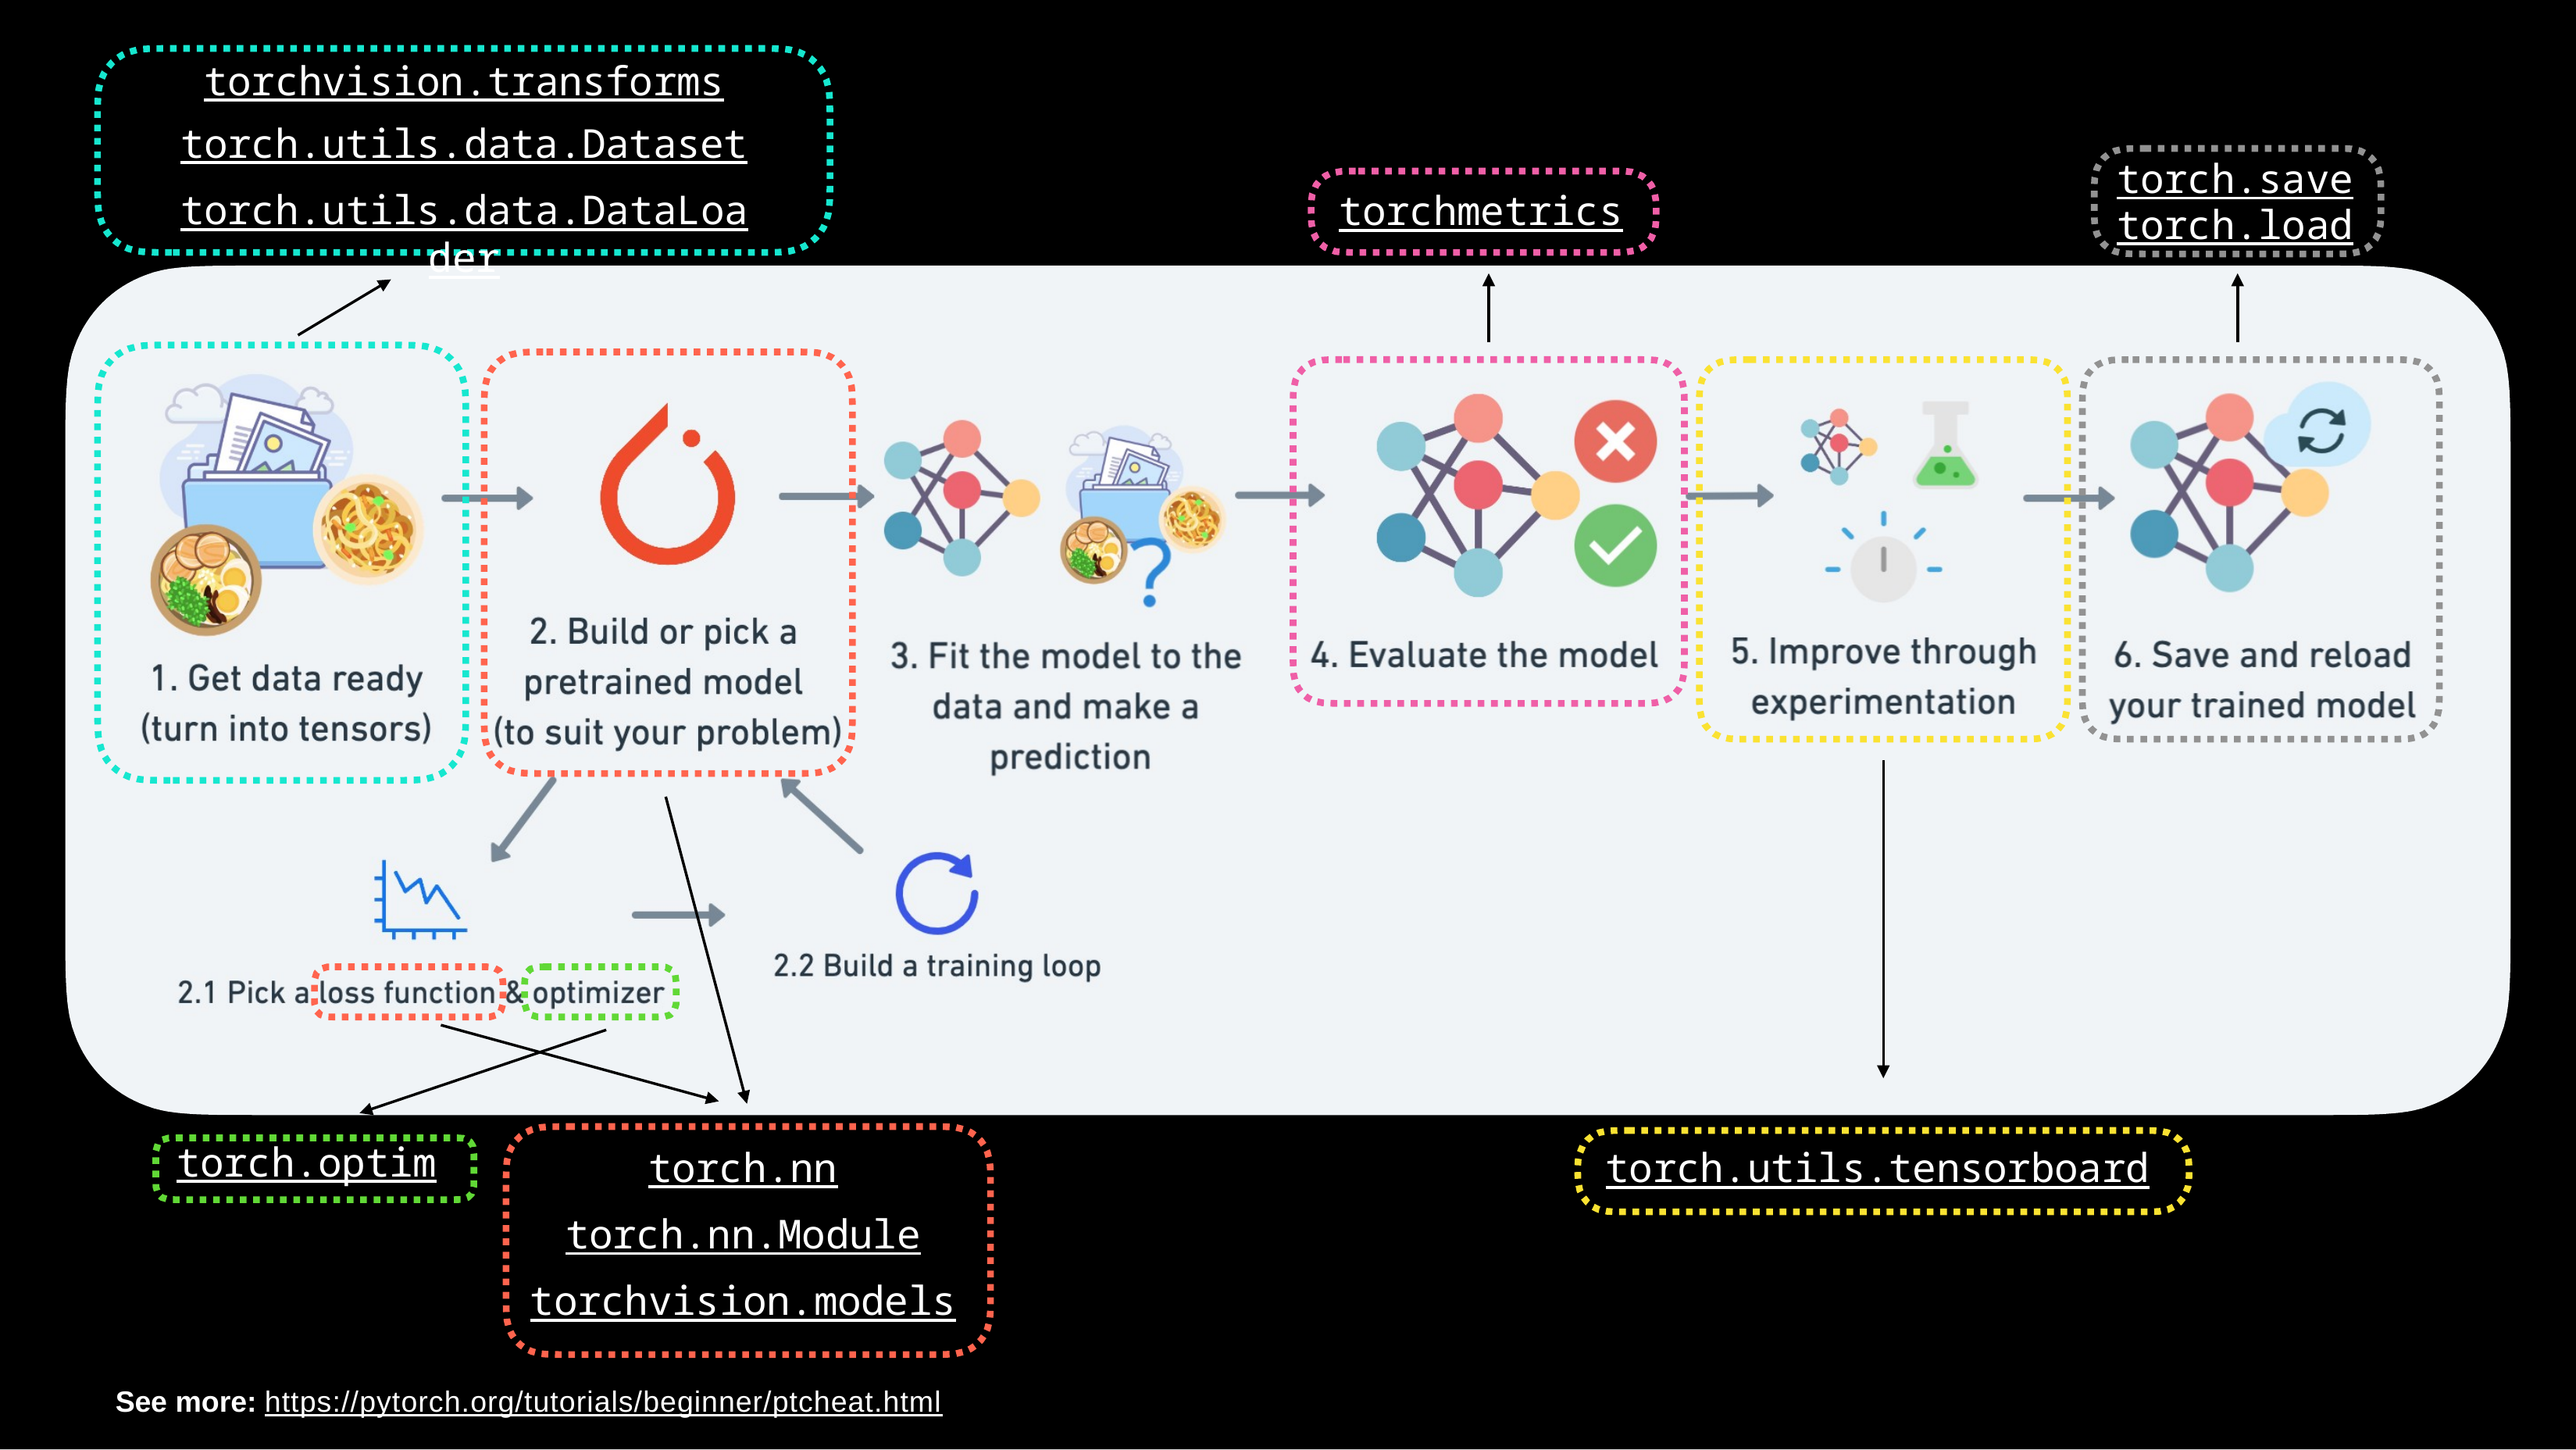

torchvision.transforms torch.utils.data.Dataset
torch.utils.data.DataLoader

torch.save torch.load

torchmetrics
torch.nn torch.nn.Module torchvision.models

torch.optim

torch.utils.tensorboard
See more: https://pytorch.org/tutorials/beginner/ptcheat.html